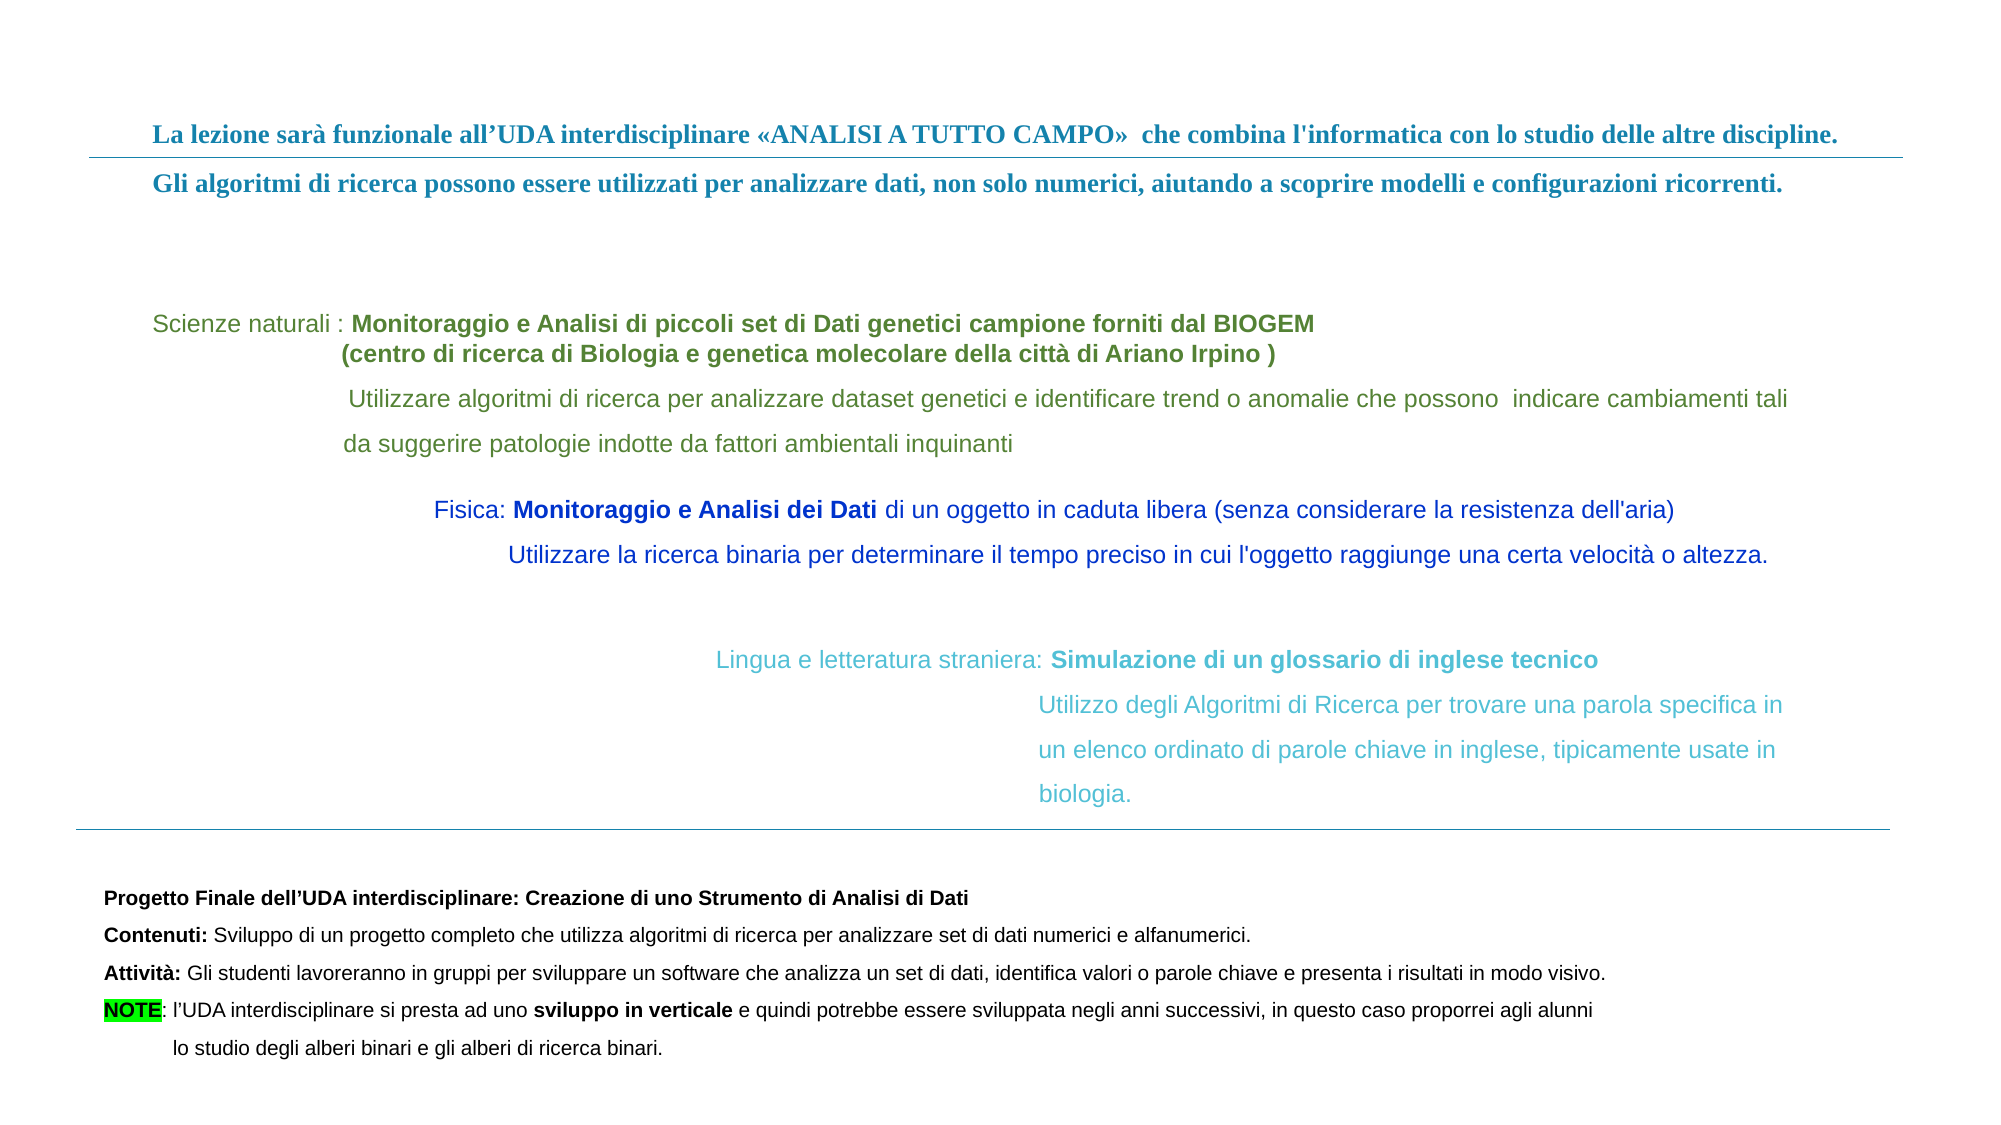

# La lezione sarà funzionale all’UDA interdisciplinare «ANALISI A TUTTO CAMPO»  che combina l'informatica con lo studio delle altre discipline. Gli algoritmi di ricerca possono essere utilizzati per analizzare dati, non solo numerici, aiutando a scoprire modelli e configurazioni ricorrenti.
Scienze naturali : Monitoraggio e Analisi di piccoli set di Dati genetici campione forniti dal BIOGEM
                           (centro di ricerca di Biologia e genetica molecolare della città di Ariano Irpino )
                            Utilizzare algoritmi di ricerca per analizzare dataset genetici e identificare trend o anomalie che possono  indicare cambiamenti tali da suggerire patologie indotte da fattori ambientali inquinanti
Fisica: Monitoraggio e Analisi dei Dati di un oggetto in caduta libera (senza considerare la resistenza dell'aria)
Utilizzare la ricerca binaria per determinare il tempo preciso in cui l'oggetto raggiunge una certa velocità o altezza.
Lingua e letteratura straniera: Simulazione di un glossario di inglese tecnico
                       Utilizzo degli Algoritmi di Ricerca per trovare una parola specifica in
                       un elenco ordinato di parole chiave in inglese, tipicamente usate in biologia.
Progetto Finale dell’UDA interdisciplinare: Creazione di uno Strumento di Analisi di Dati
Contenuti: Sviluppo di un progetto completo che utilizza algoritmi di ricerca per analizzare set di dati numerici e alfanumerici.
Attività: Gli studenti lavoreranno in gruppi per sviluppare un software che analizza un set di dati, identifica valori o parole chiave e presenta i risultati in modo visivo.
NOTE: l’UDA interdisciplinare si presta ad uno sviluppo in verticale e quindi potrebbe essere sviluppata negli anni successivi, in questo caso proporrei agli alunni
            lo studio degli alberi binari e gli alberi di ricerca binari.